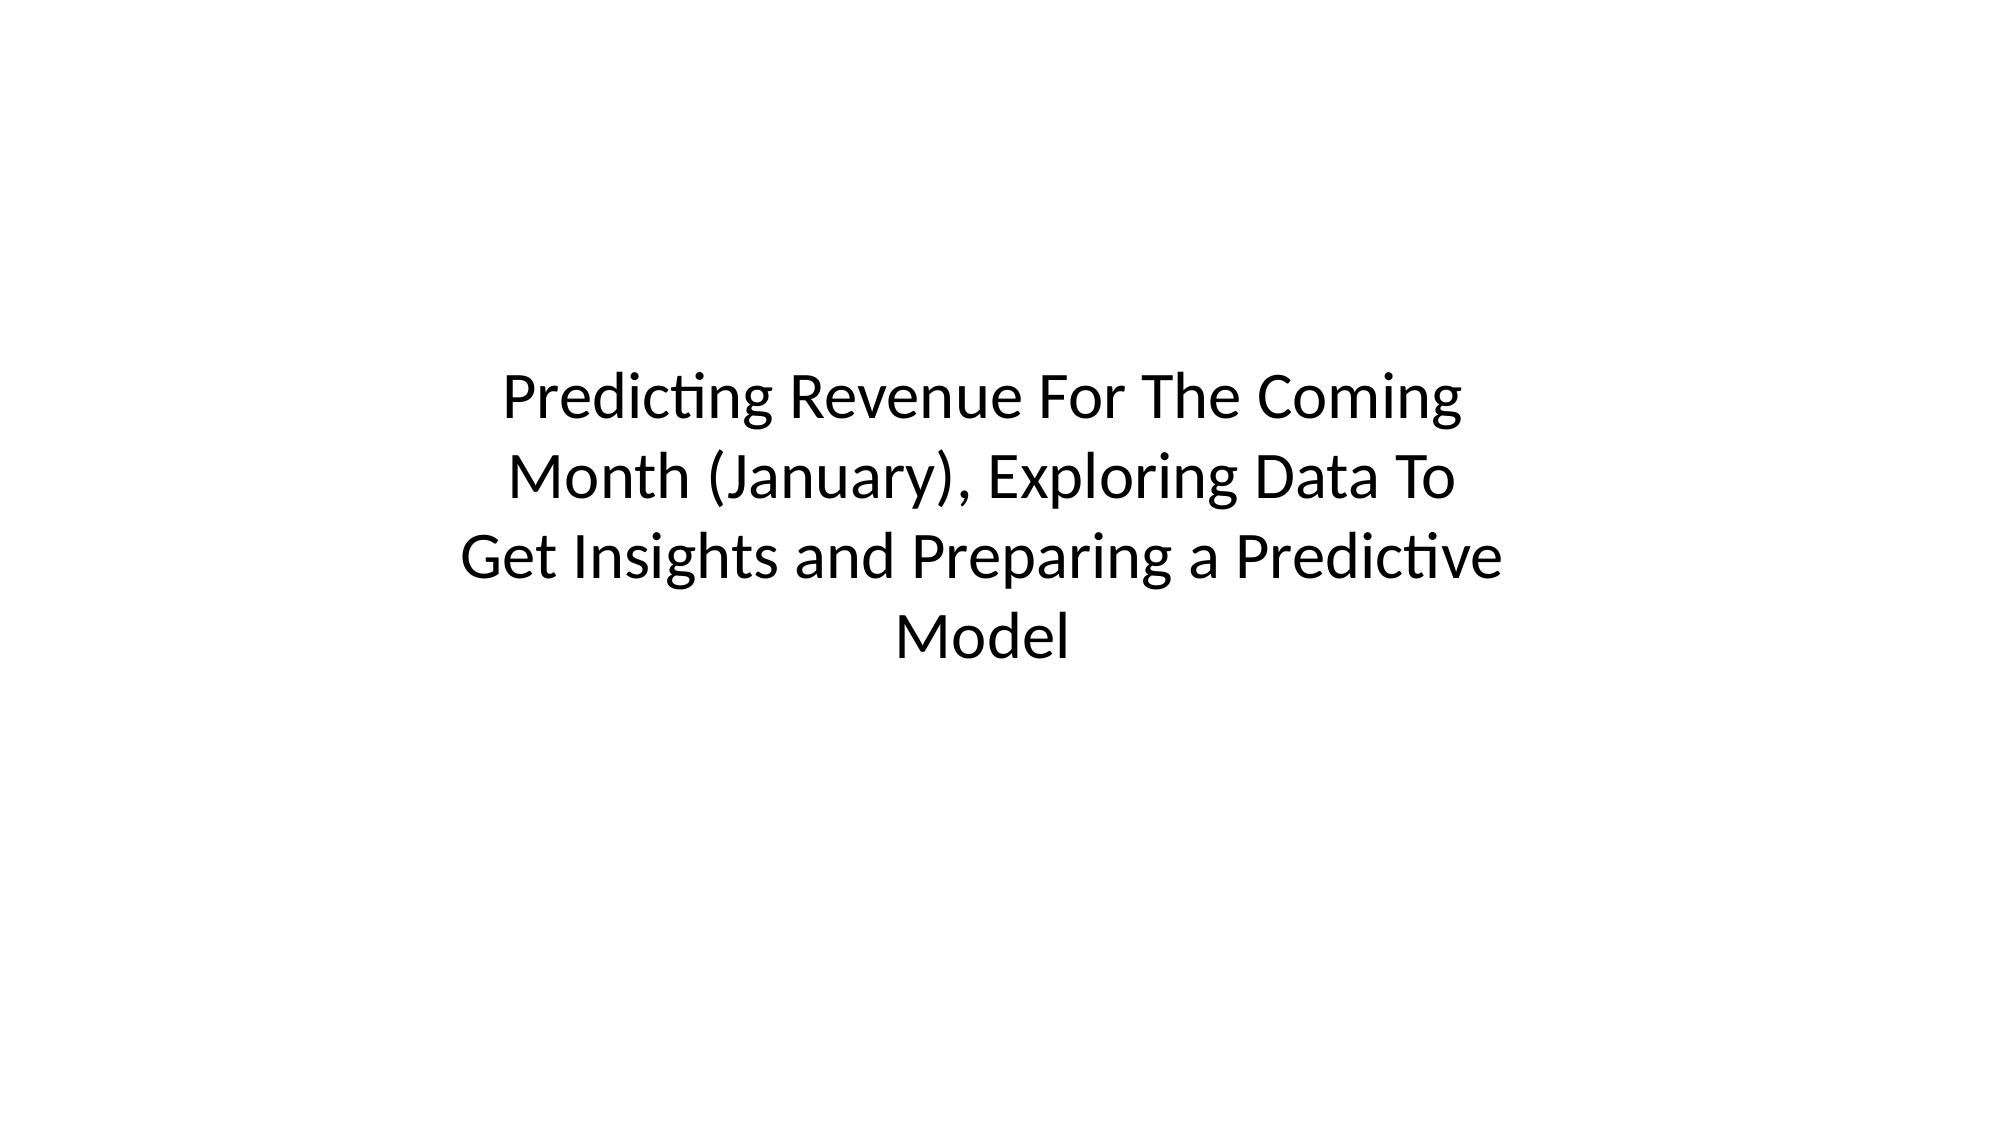

Predicting Revenue For The Coming Month (January), Exploring Data To Get Insights and Preparing a Predictive Model